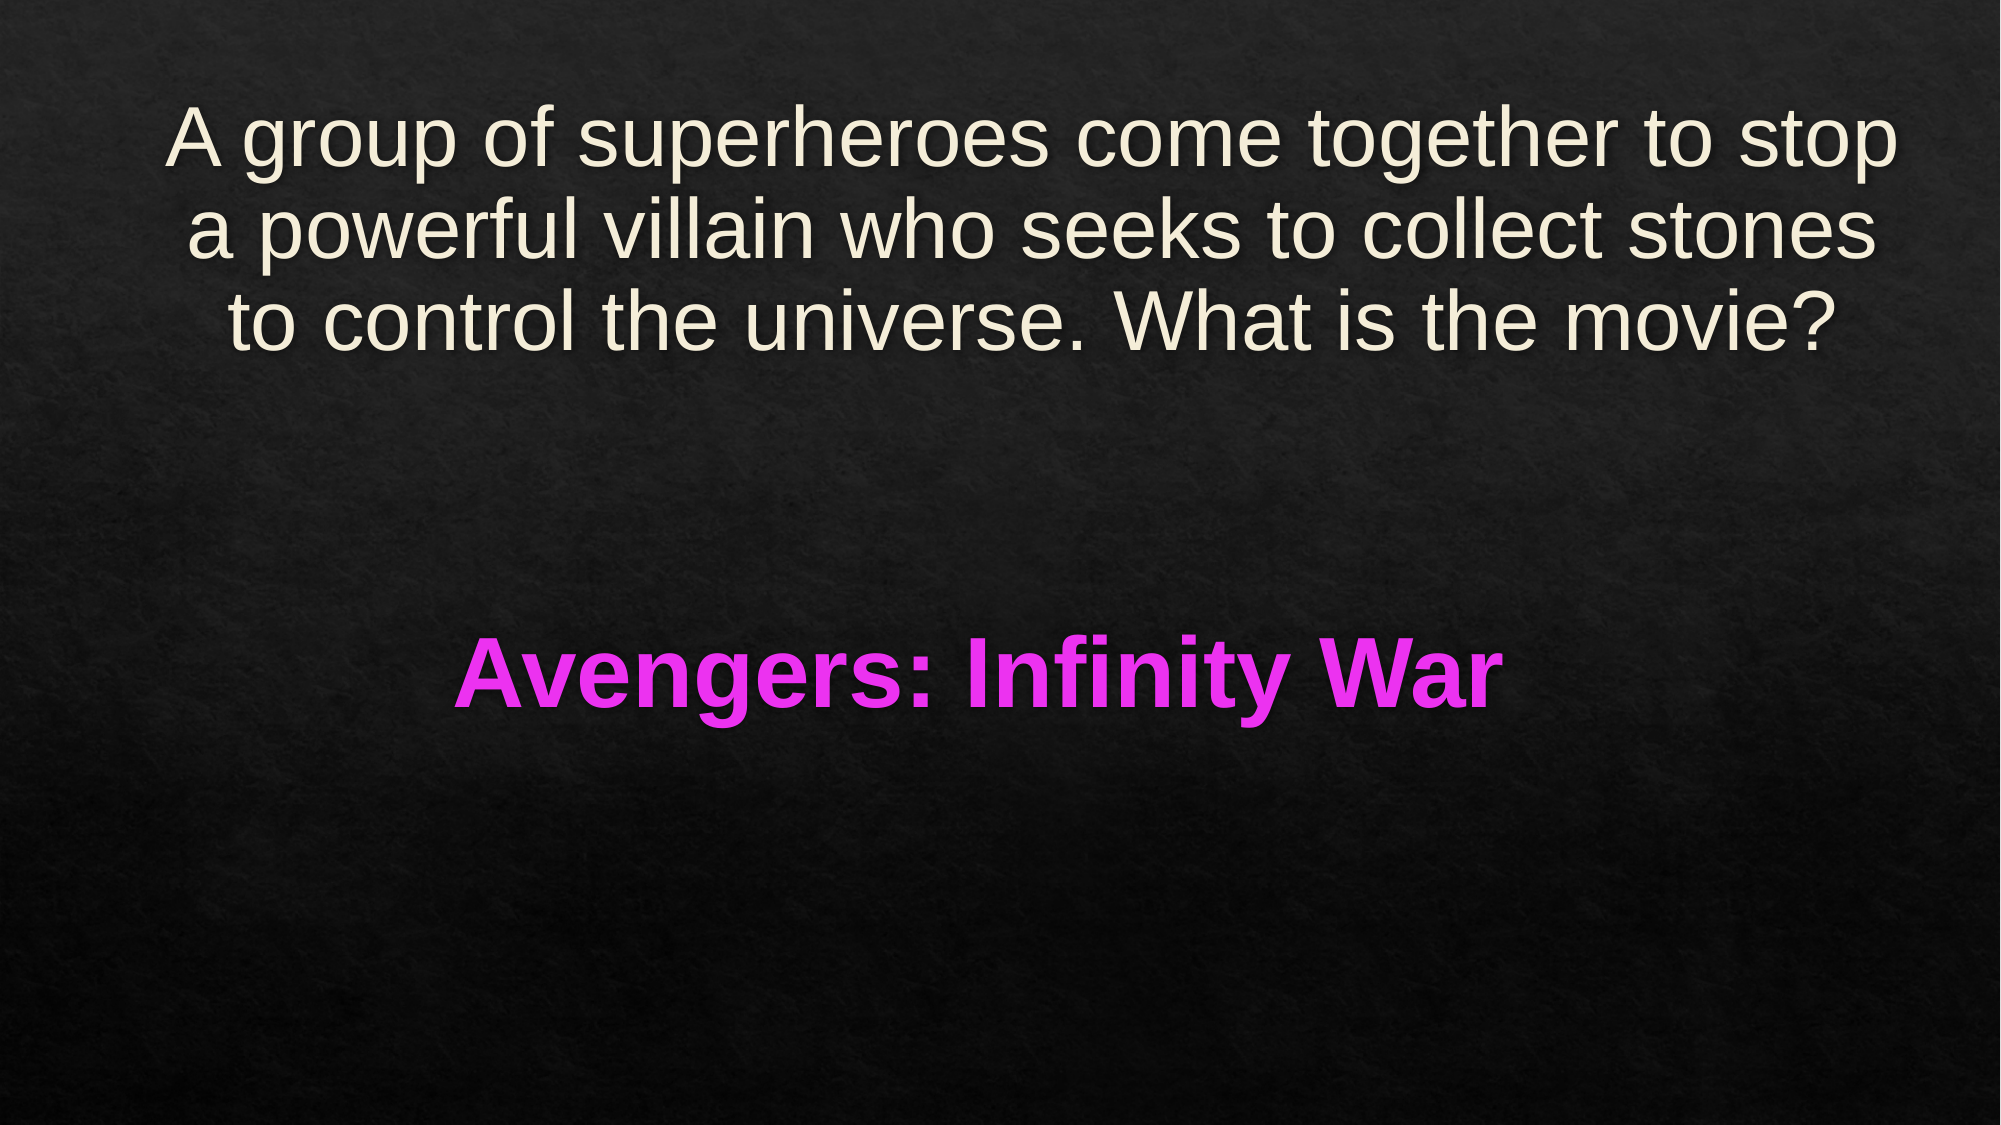

# A group of superheroes come together to stop a powerful villain who seeks to collect stones to control the universe. What is the movie?
Avengers: Infinity War